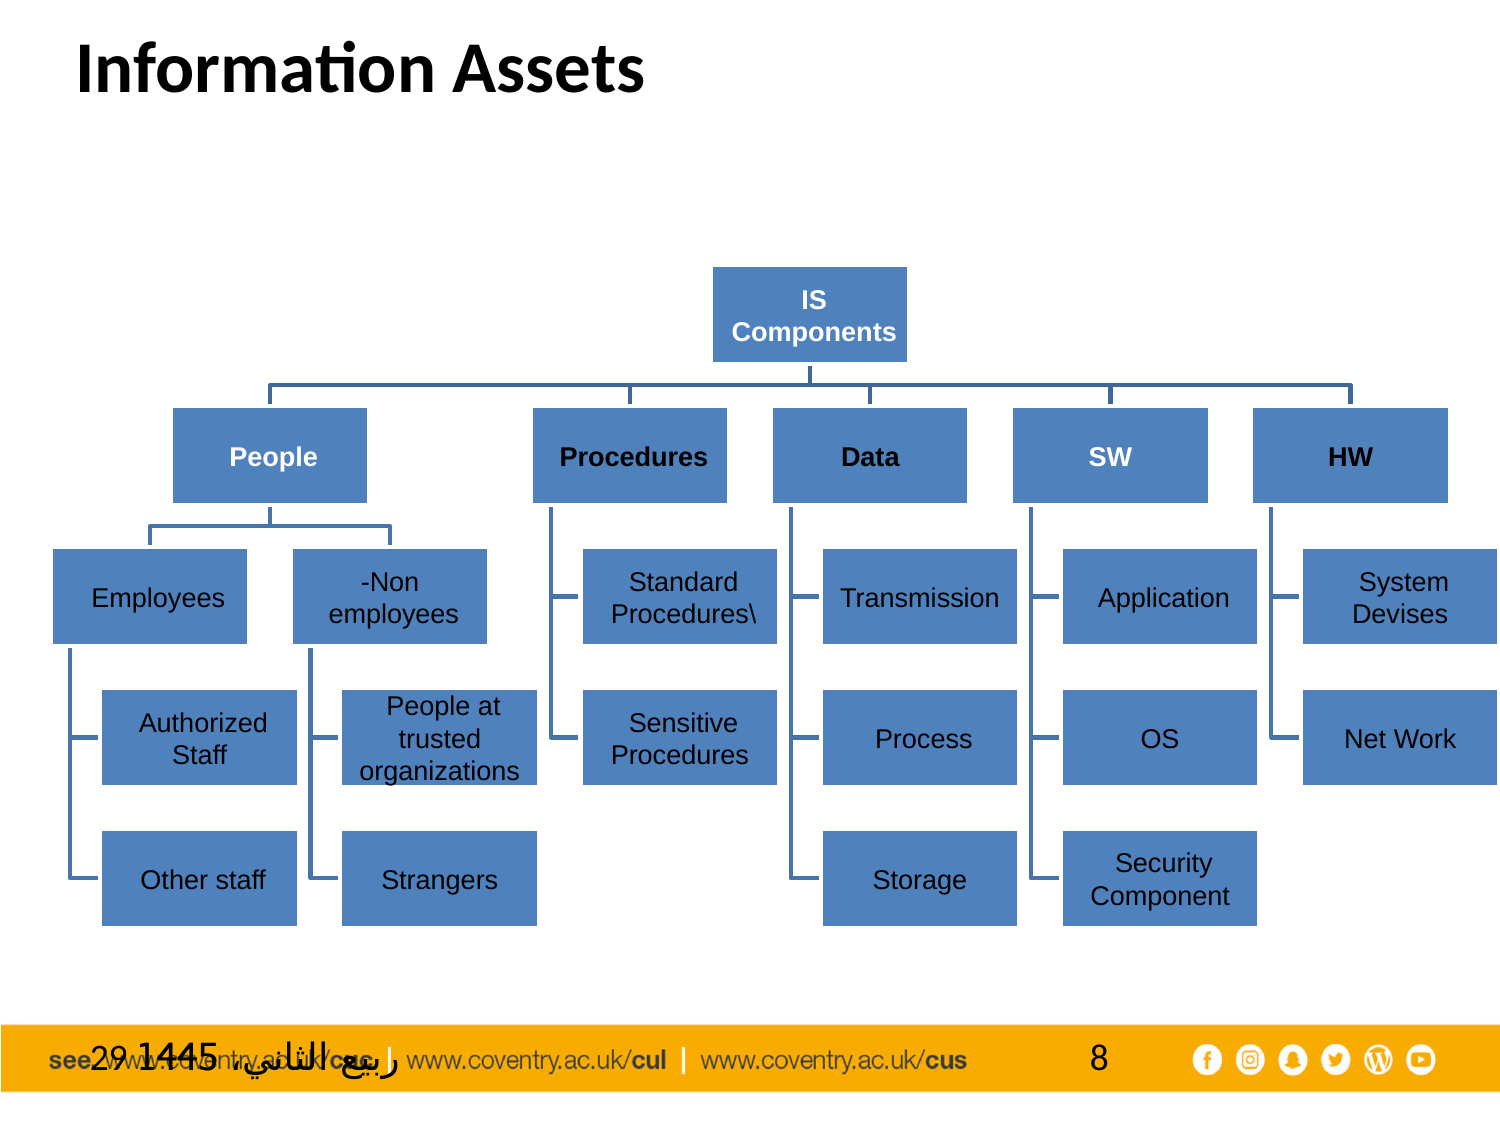

# Information Assets
IS
Components
People
Employees
Authorized
Staff
Other staff
Non-
employees
People at
trusted
 organizations
Strangers
Procedures
Standard
\Procedures
Sensitive
Procedures
Data
Transmission
Process
Storage
SW
Application
OS
Security
Component
HW
System
Devises
Net Work
29 ربيع الثاني، 1445
8